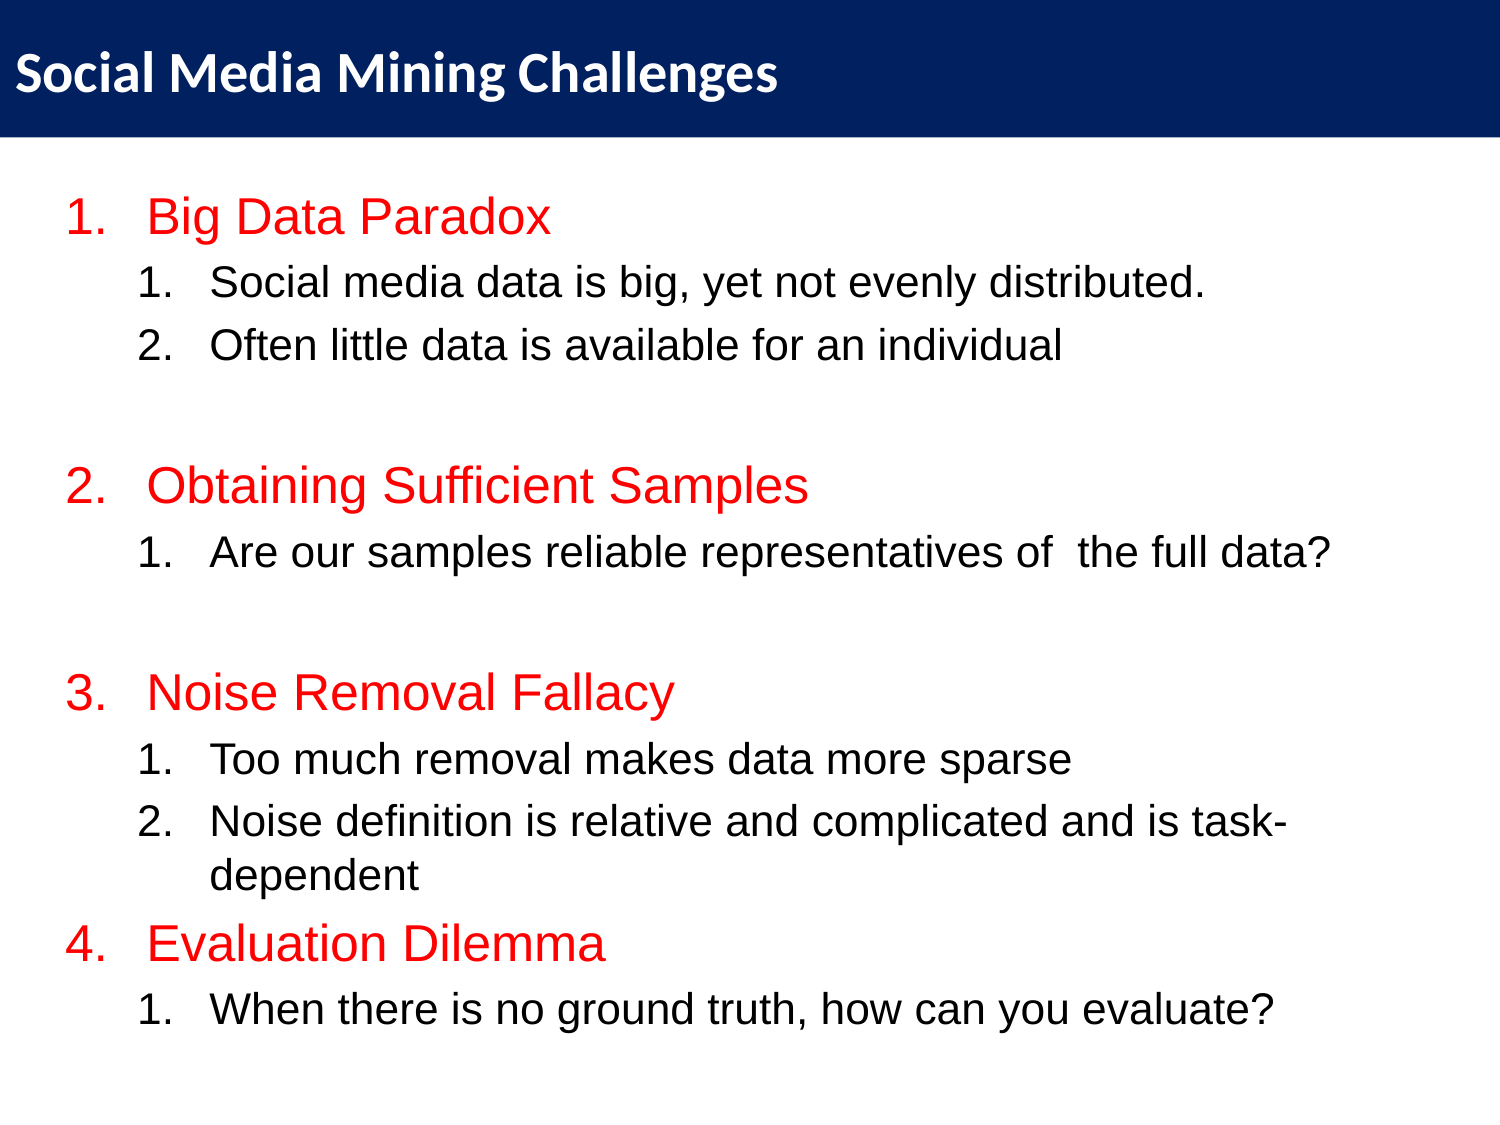

# Social Media Mining Challenges
Big Data Paradox
Social media data is big, yet not evenly distributed.
Often little data is available for an individual

Obtaining Sufficient Samples
Are our samples reliable representatives of  the full data?

Noise Removal Fallacy
Too much removal makes data more sparse
Noise definition is relative and complicated and is task-dependent
Evaluation Dilemma
When there is no ground truth, how can you evaluate?